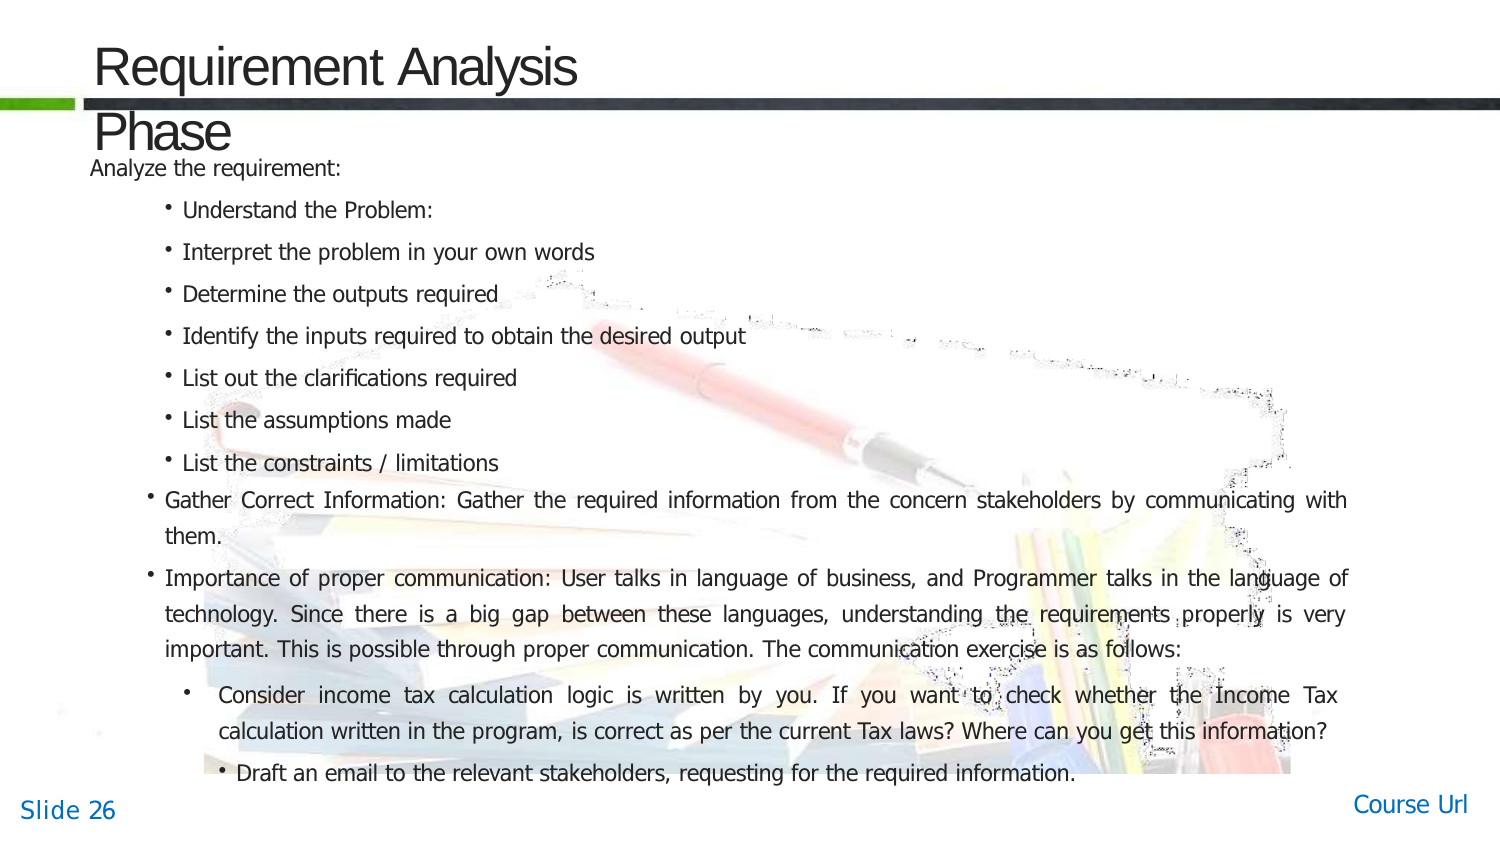

# Requirement Analysis Phase

Analyze the requirement:
Understand the Problem:
Interpret the problem in your own words
Determine the outputs required
Identify the inputs required to obtain the desired output
List out the clarifications required
List the assumptions made
List the constraints / limitations
Gather Correct Information: Gather the required information from the concern stakeholders by communicating with  them.
Importance of proper communication: User talks in language of business, and Programmer talks in the language of  technology. Since there is a big gap between these languages, understanding the requirements properly is very  important. This is possible through proper communication. The communication exercise is as follows:
Consider income tax calculation logic is written by you. If you want to check whether the Income Tax  calculation written in the program, is correct as per the current Tax laws? Where can you get this information?
Draft an email to the relevant stakeholders, requesting for the required information.
Course Url
Slide 26